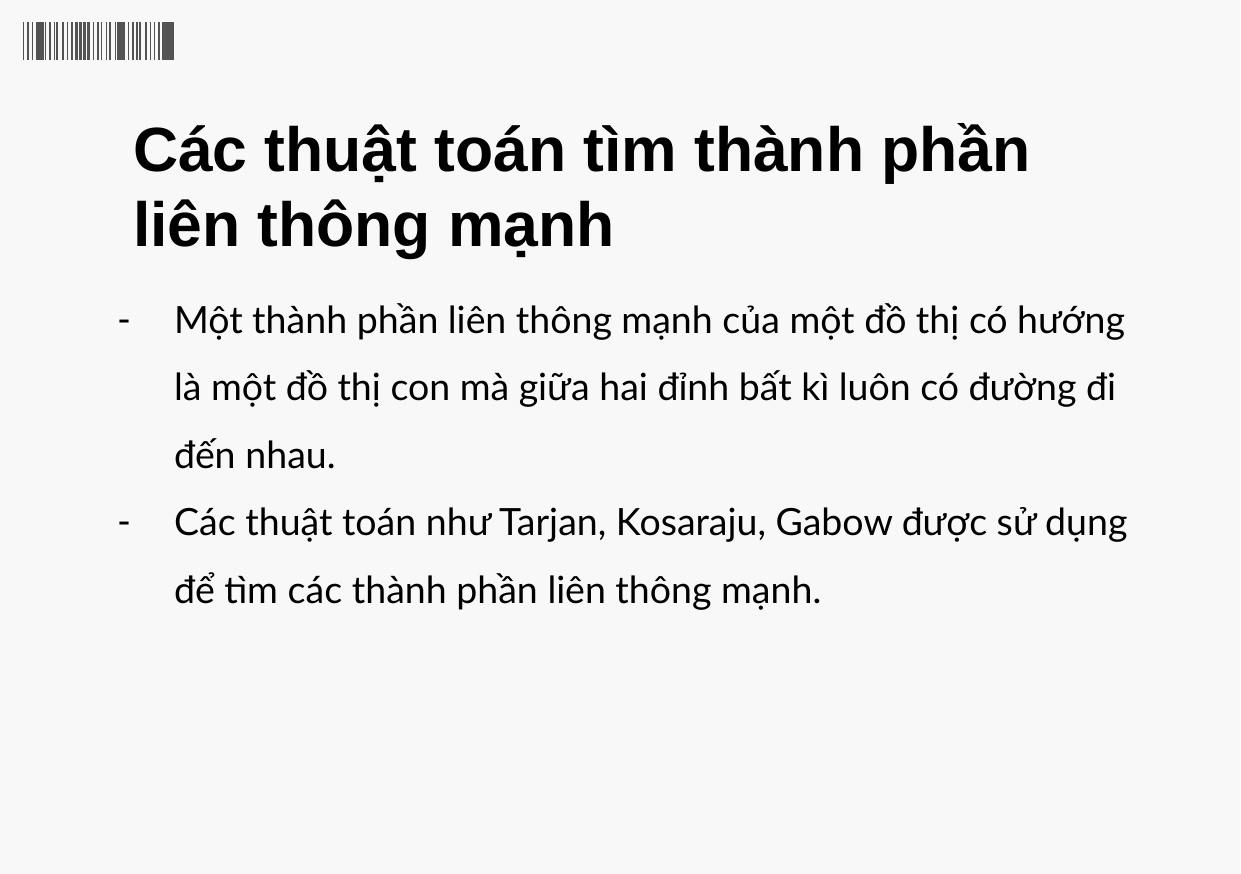

# Các thuật toán tìm thành phần liên thông mạnh
Một thành phần liên thông mạnh của một đồ thị có hướng là một đồ thị con mà giữa hai đỉnh bất kì luôn có đường đi đến nhau.
Các thuật toán như Tarjan, Kosaraju, Gabow được sử dụng để tìm các thành phần liên thông mạnh.